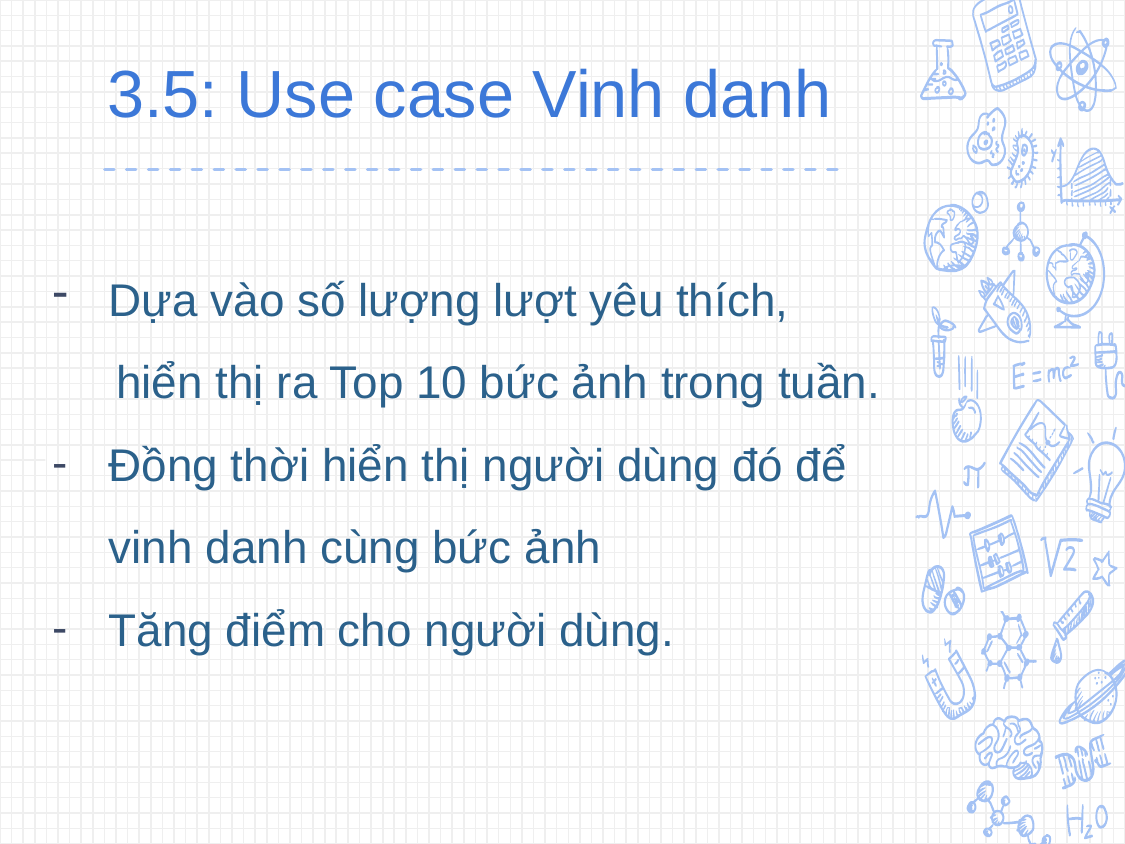

# 3.5: Use case Vinh danh
Dựa vào số lượng lượt yêu thích,
     hiển thị ra Top 10 bức ảnh trong tuần.
Đồng thời hiển thị người dùng đó để vinh danh cùng bức ảnh
Tăng điểm cho người dùng.